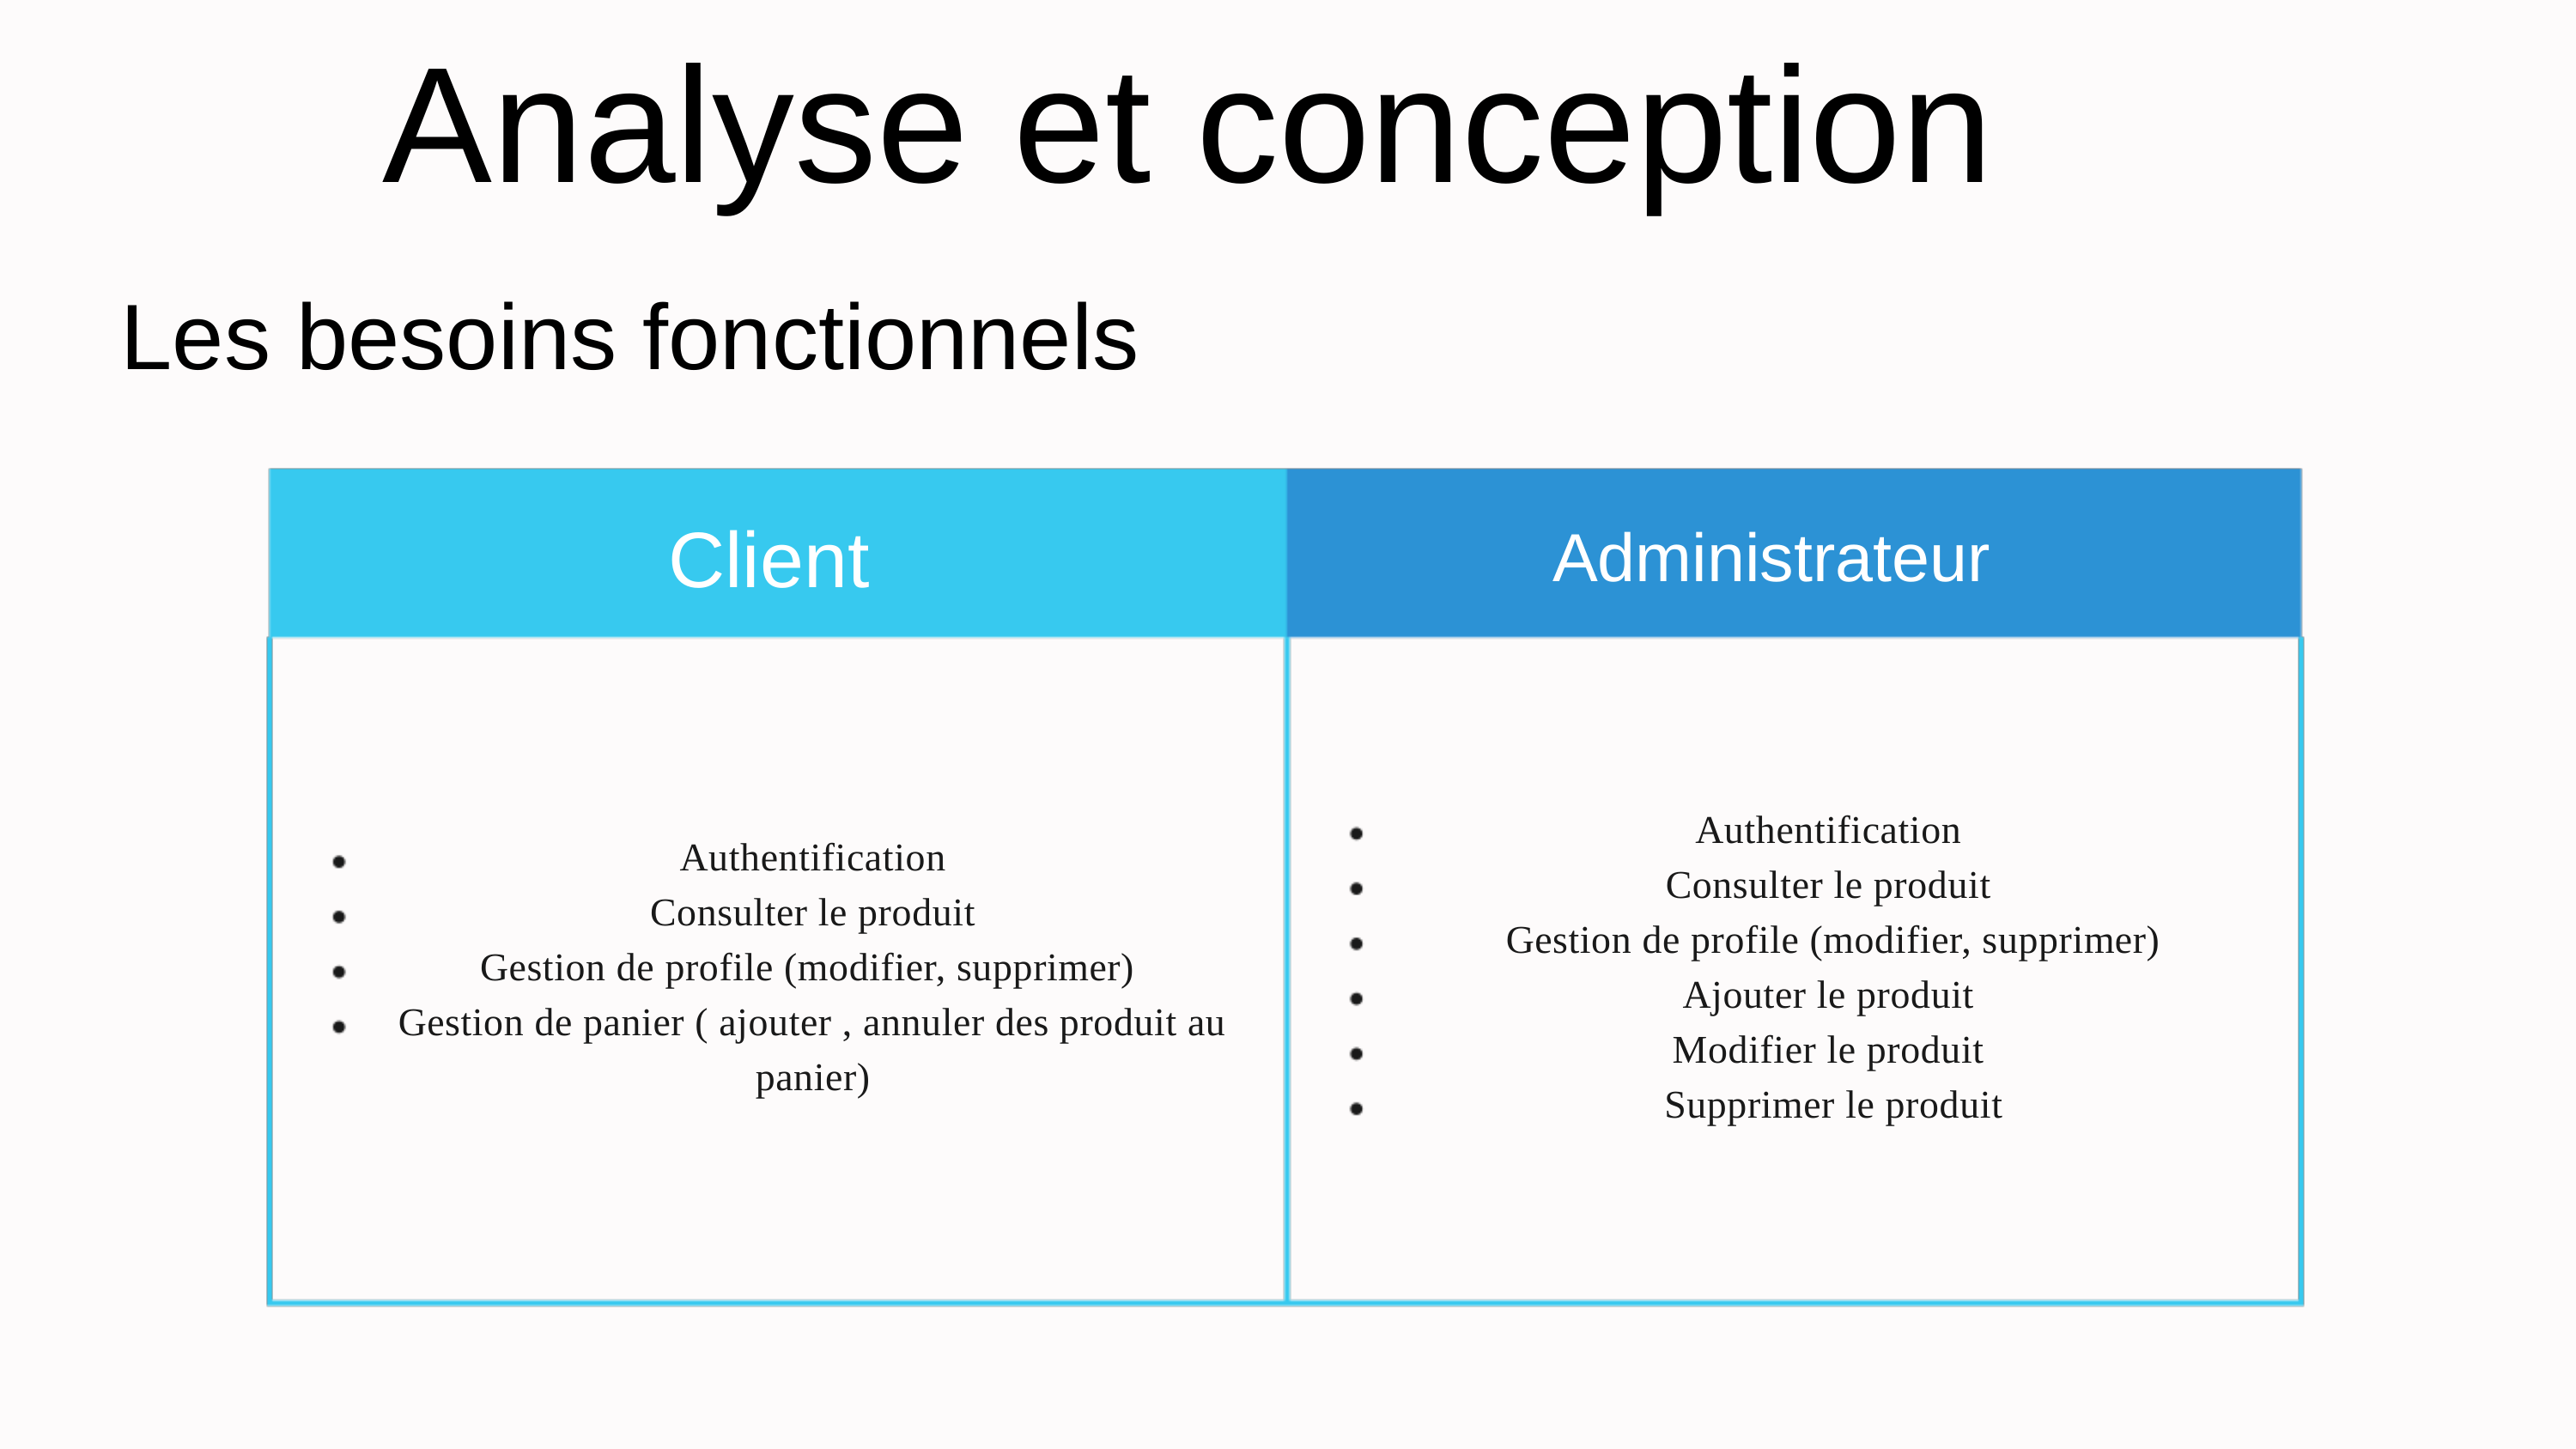

Analyse et conception
Les besoins fonctionnels

Client
Administrateur
Authentification
Consulter le produit
Gestion de profile (modifier, supprimer) Ajouter le produit
Modifier le produit
Supprimer le produit
Authentification
 Consulter le produit
Gestion de profile (modifier, supprimer)
Gestion de panier ( ajouter , annuler des produit au panier)